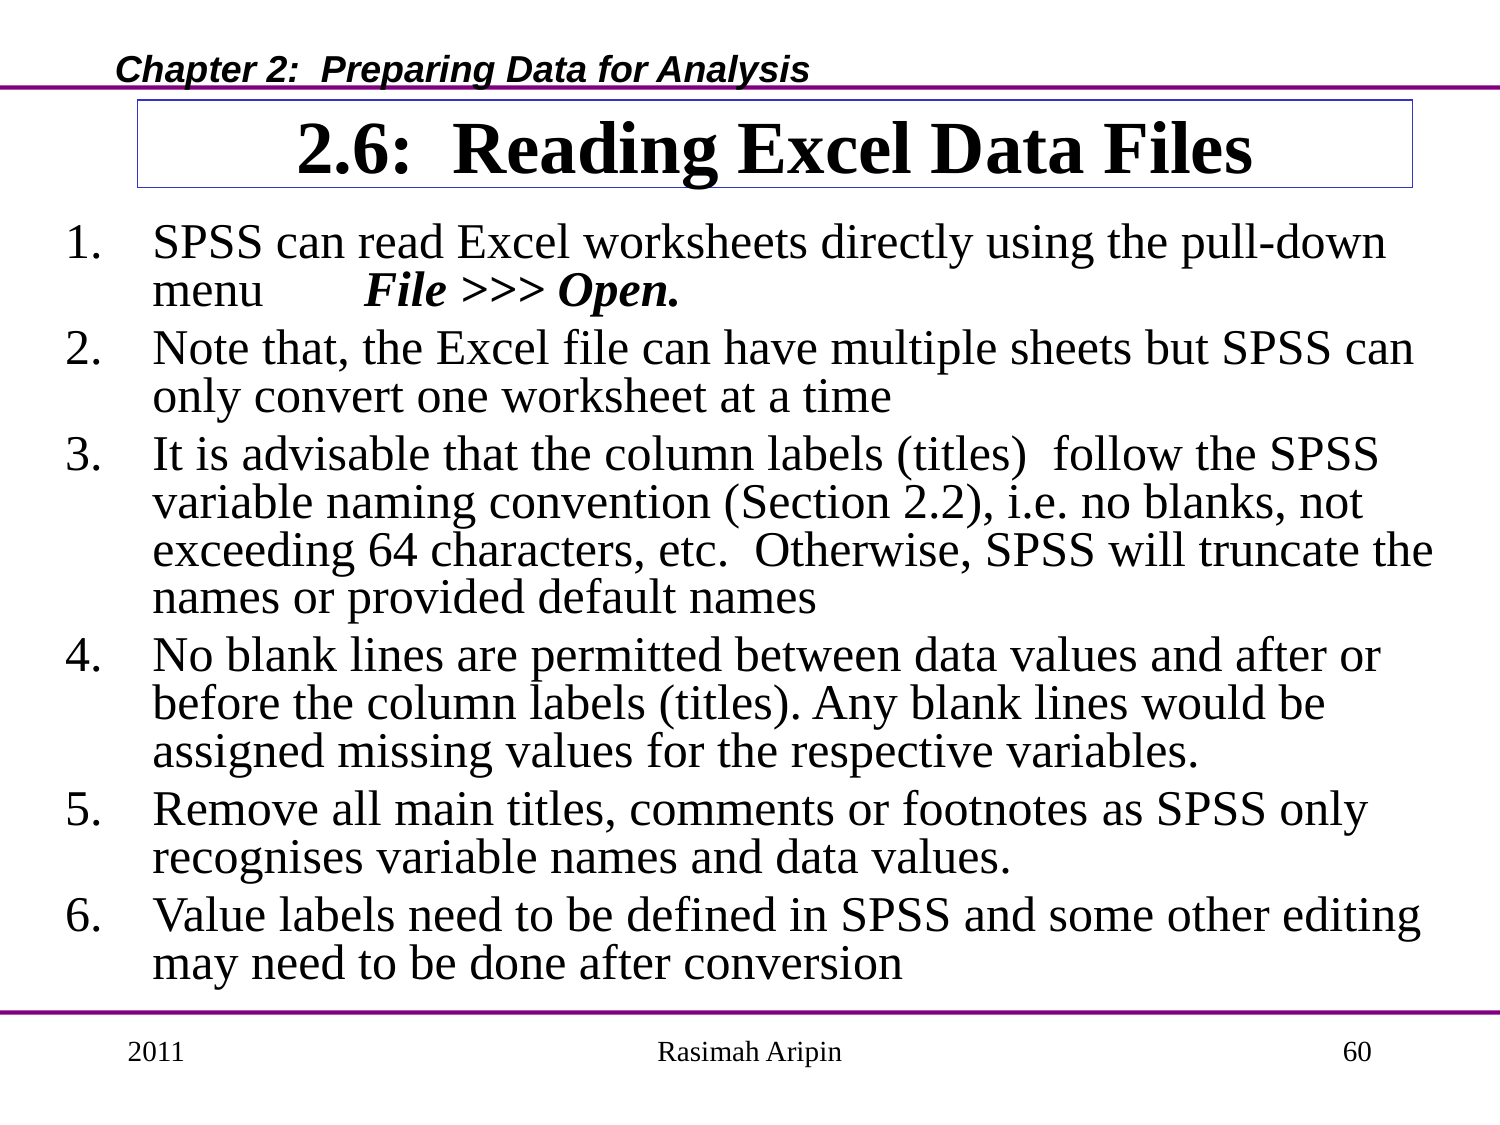

Chapter 2:  Preparing Data for Analysis
# 2.6:  Reading Excel Data Files
SPSS can read Excel worksheets directly using the pull-down menu        File >>> Open.
Note that, the Excel file can have multiple sheets but SPSS can only convert one worksheet at a time
It is advisable that the column labels (titles)  follow the SPSS variable naming convention (Section 2.2), i.e. no blanks, not exceeding 64 characters, etc.  Otherwise, SPSS will truncate the names or provided default names
No blank lines are permitted between data values and after or before the column labels (titles). Any blank lines would be assigned missing values for the respective variables.
Remove all main titles, comments or footnotes as SPSS only recognises variable names and data values.
Value labels need to be defined in SPSS and some other editing may need to be done after conversion
2011
Rasimah Aripin
60